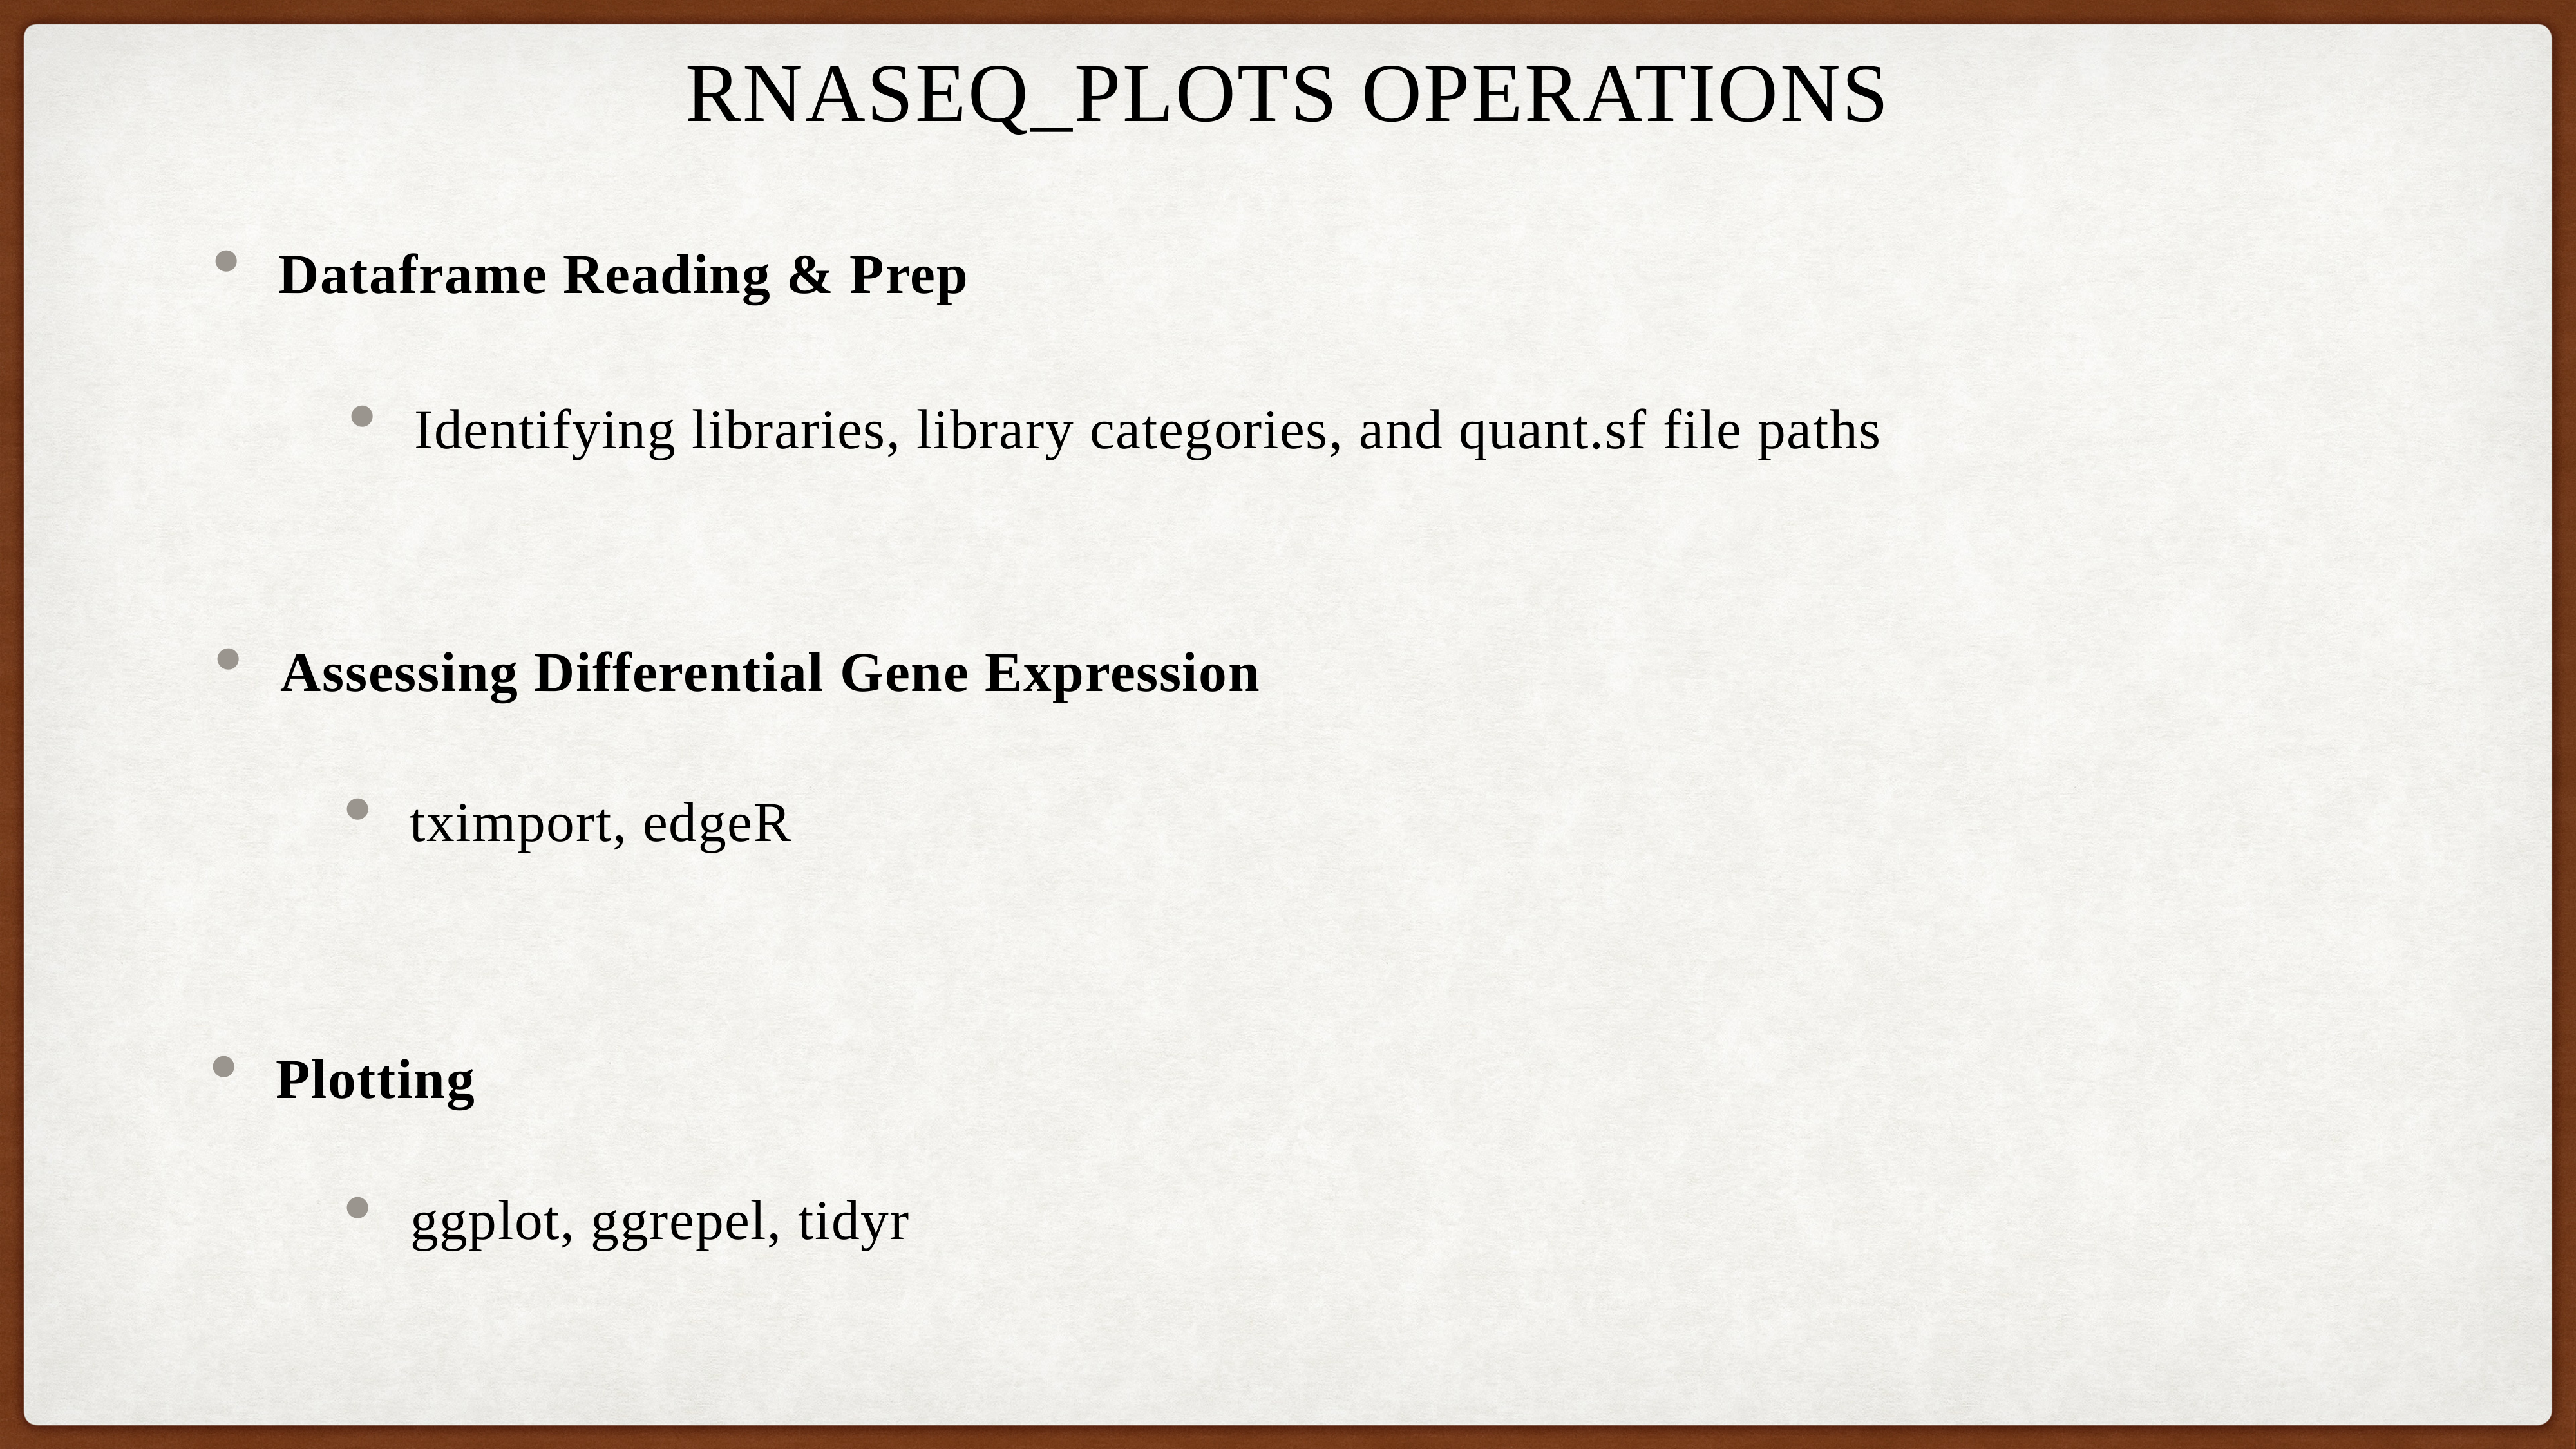

# RNAseq_plots operations
Dataframe Reading & Prep
Identifying libraries, library categories, and quant.sf file paths
Assessing Differential Gene Expression
tximport, edgeR
Plotting
ggplot, ggrepel, tidyr